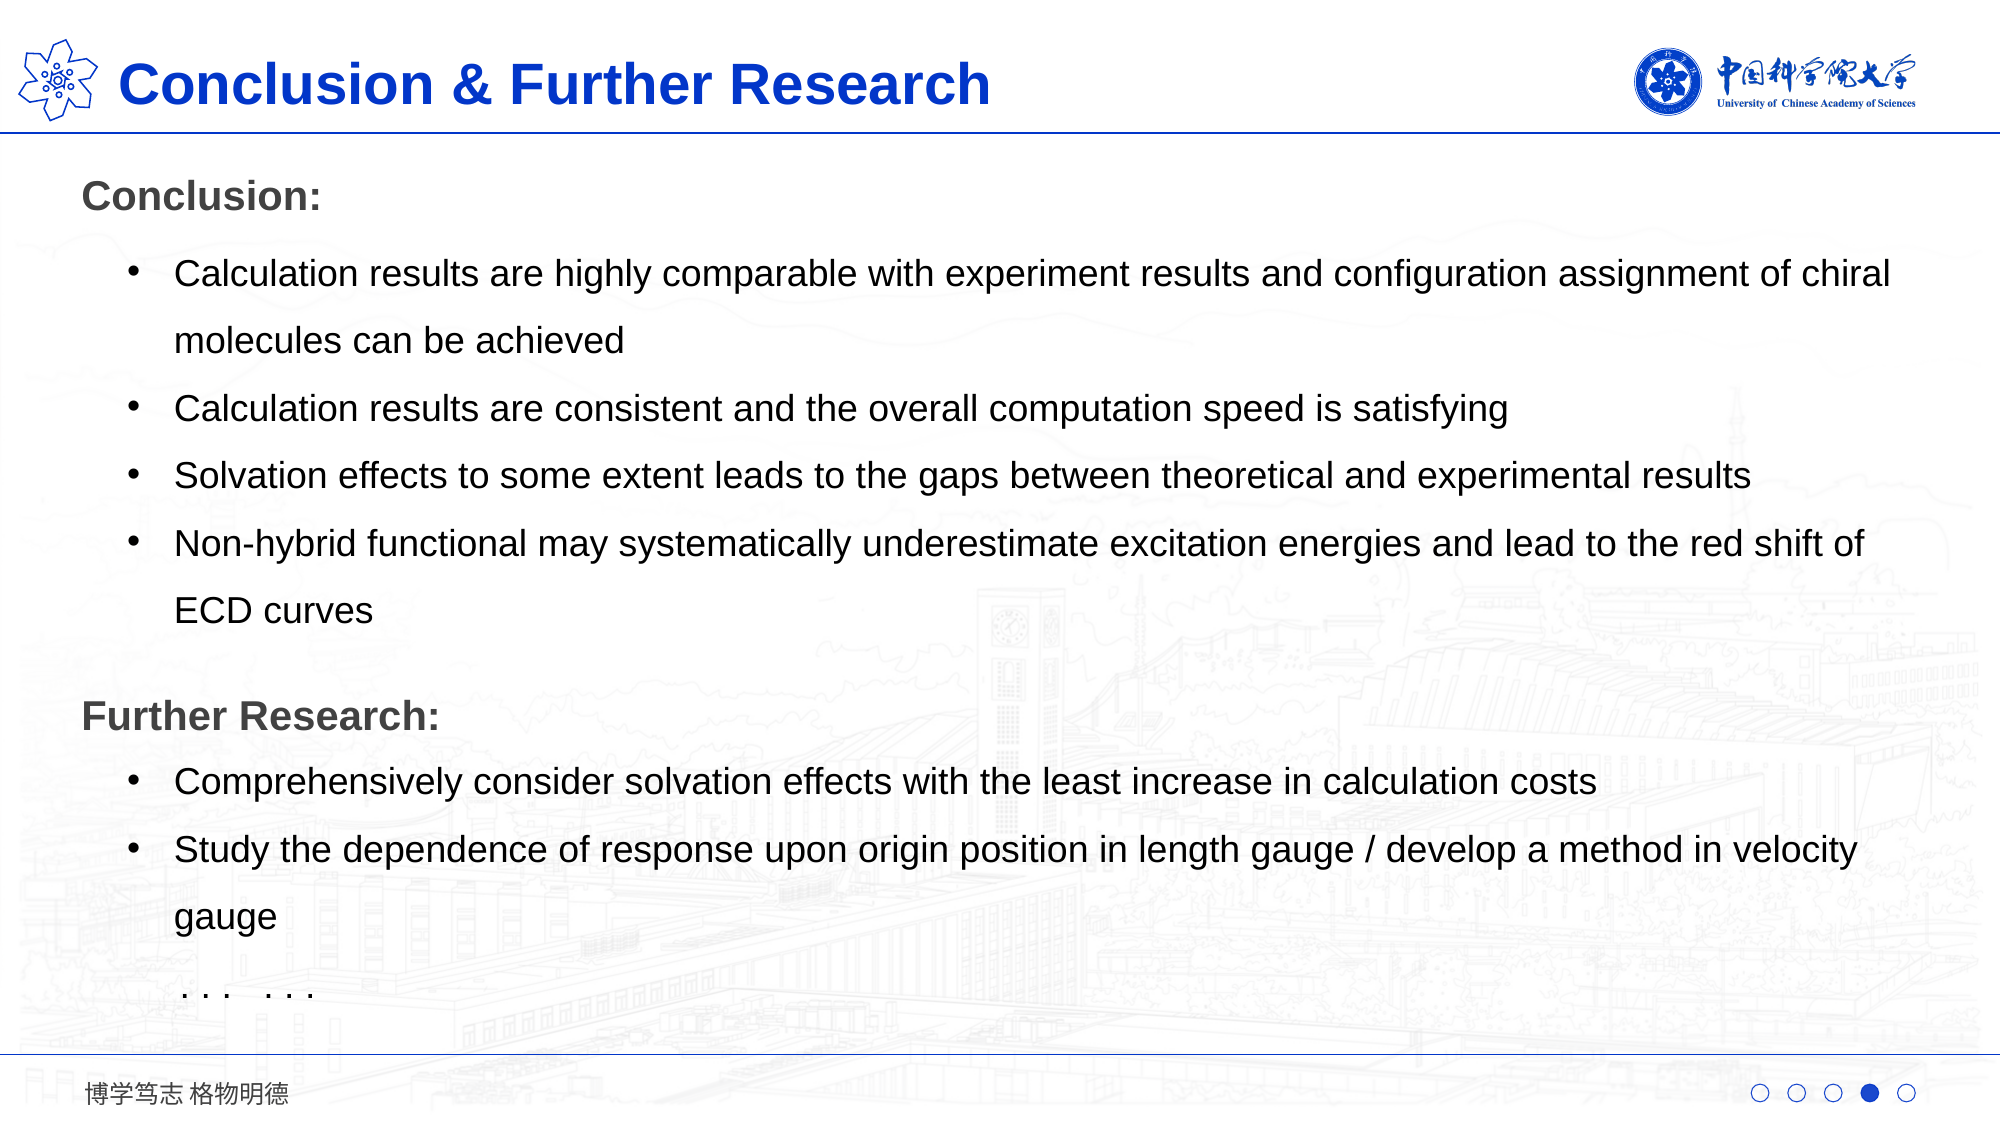

Conclusion & Further Research
Conclusion:
Calculation results are highly comparable with experiment results and configuration assignment of chiral molecules can be achieved
Calculation results are consistent and the overall computation speed is satisfying
Solvation effects to some extent leads to the gaps between theoretical and experimental results
Non-hybrid functional may systematically underestimate excitation energies and lead to the red shift of ECD curves

Further Research:
Comprehensively consider solvation effects with the least increase in calculation costs
Study the dependence of response upon origin position in length gauge / develop a method in velocity gauge

     . . .   . . .